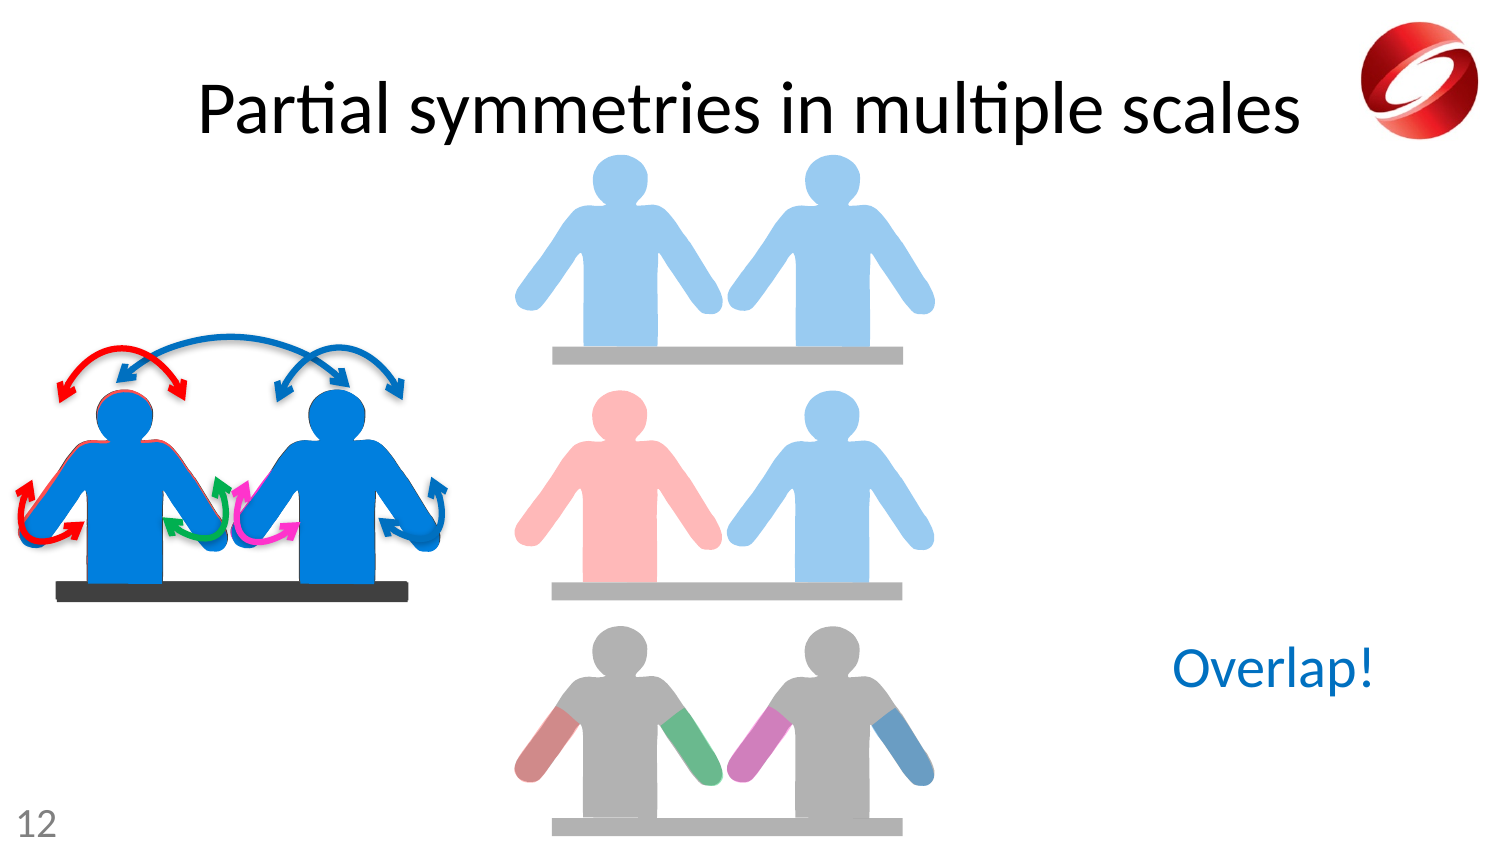

# Partial symmetries in multiple scales

Overlap!

12